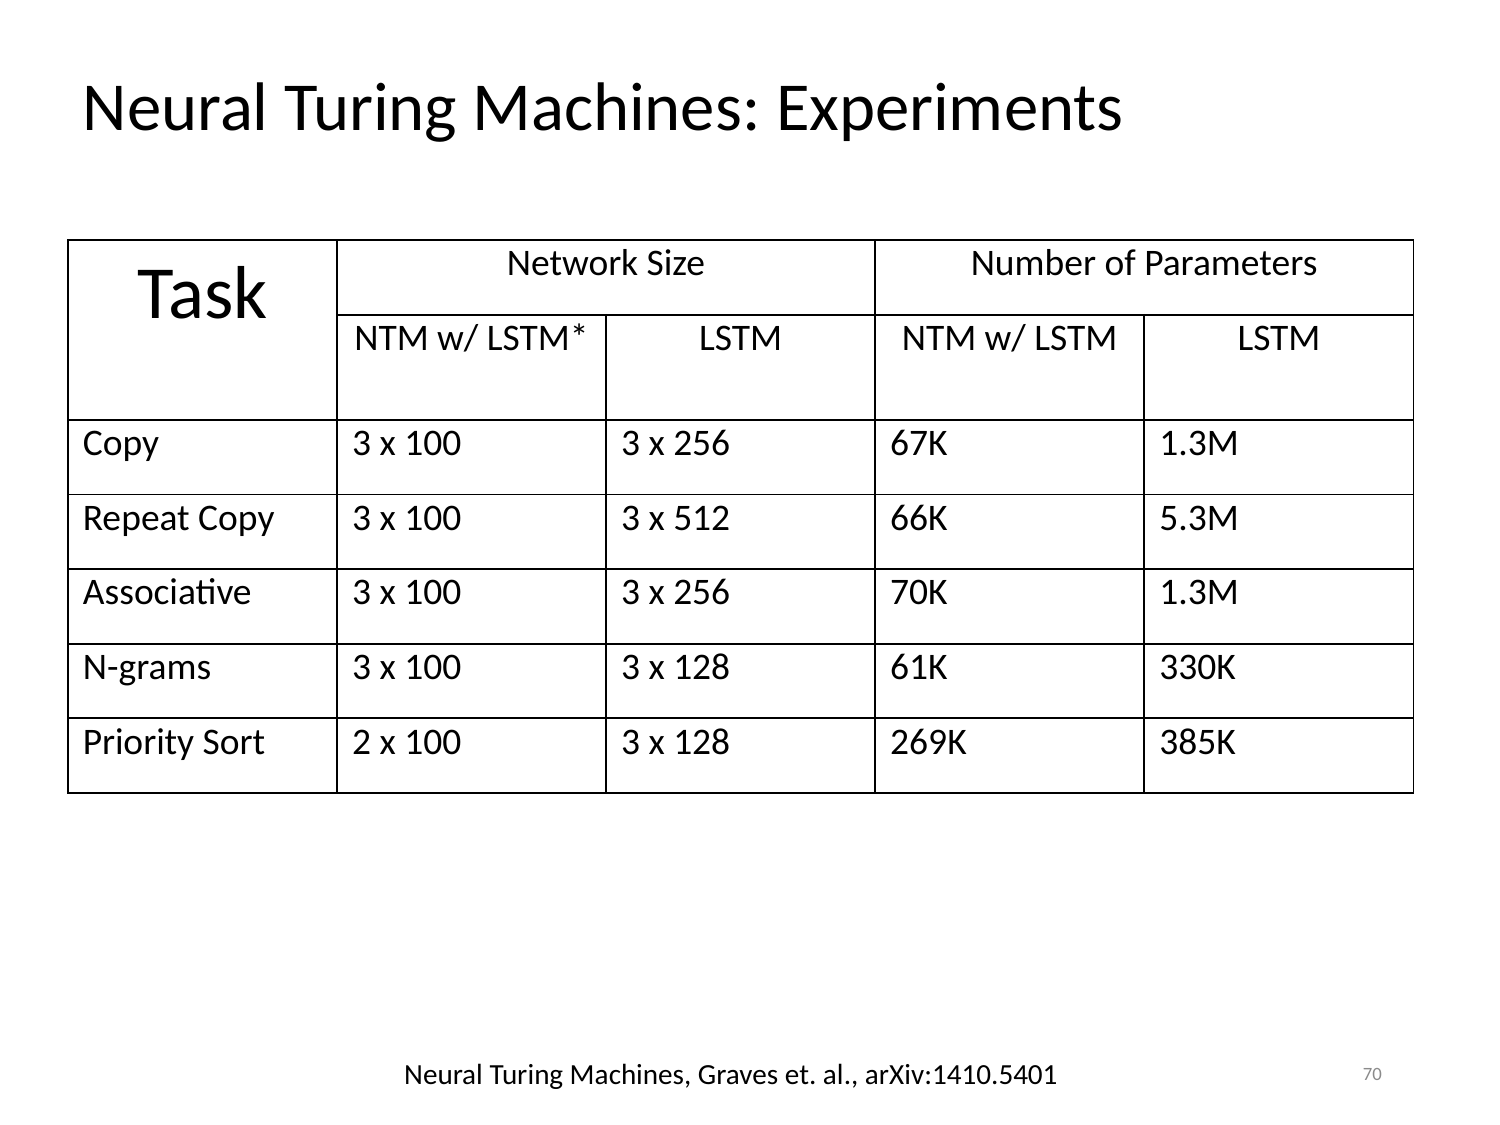

# Neural Turing Machines: Experiments
| Task | Network Size |  | Number of Parameters |  |
| --- | --- | --- | --- | --- |
|  | NTM w/ LSTM\* | LSTM | NTM w/ LSTM | LSTM |
| Copy | 3 x 100 | 3 x 256 | 67K | 1.3M |
| Repeat Copy | 3 x 100 | 3 x 512 | 66K | 5.3M |
| Associative | 3 x 100 | 3 x 256 | 70K | 1.3M |
| N-grams | 3 x 100 | 3 x 128 | 61K | 330K |
| Priority Sort | 2 x 100 | 3 x 128 | 269K | 385K |
70
Neural Turing Machines, Graves et. al., arXiv:1410.5401